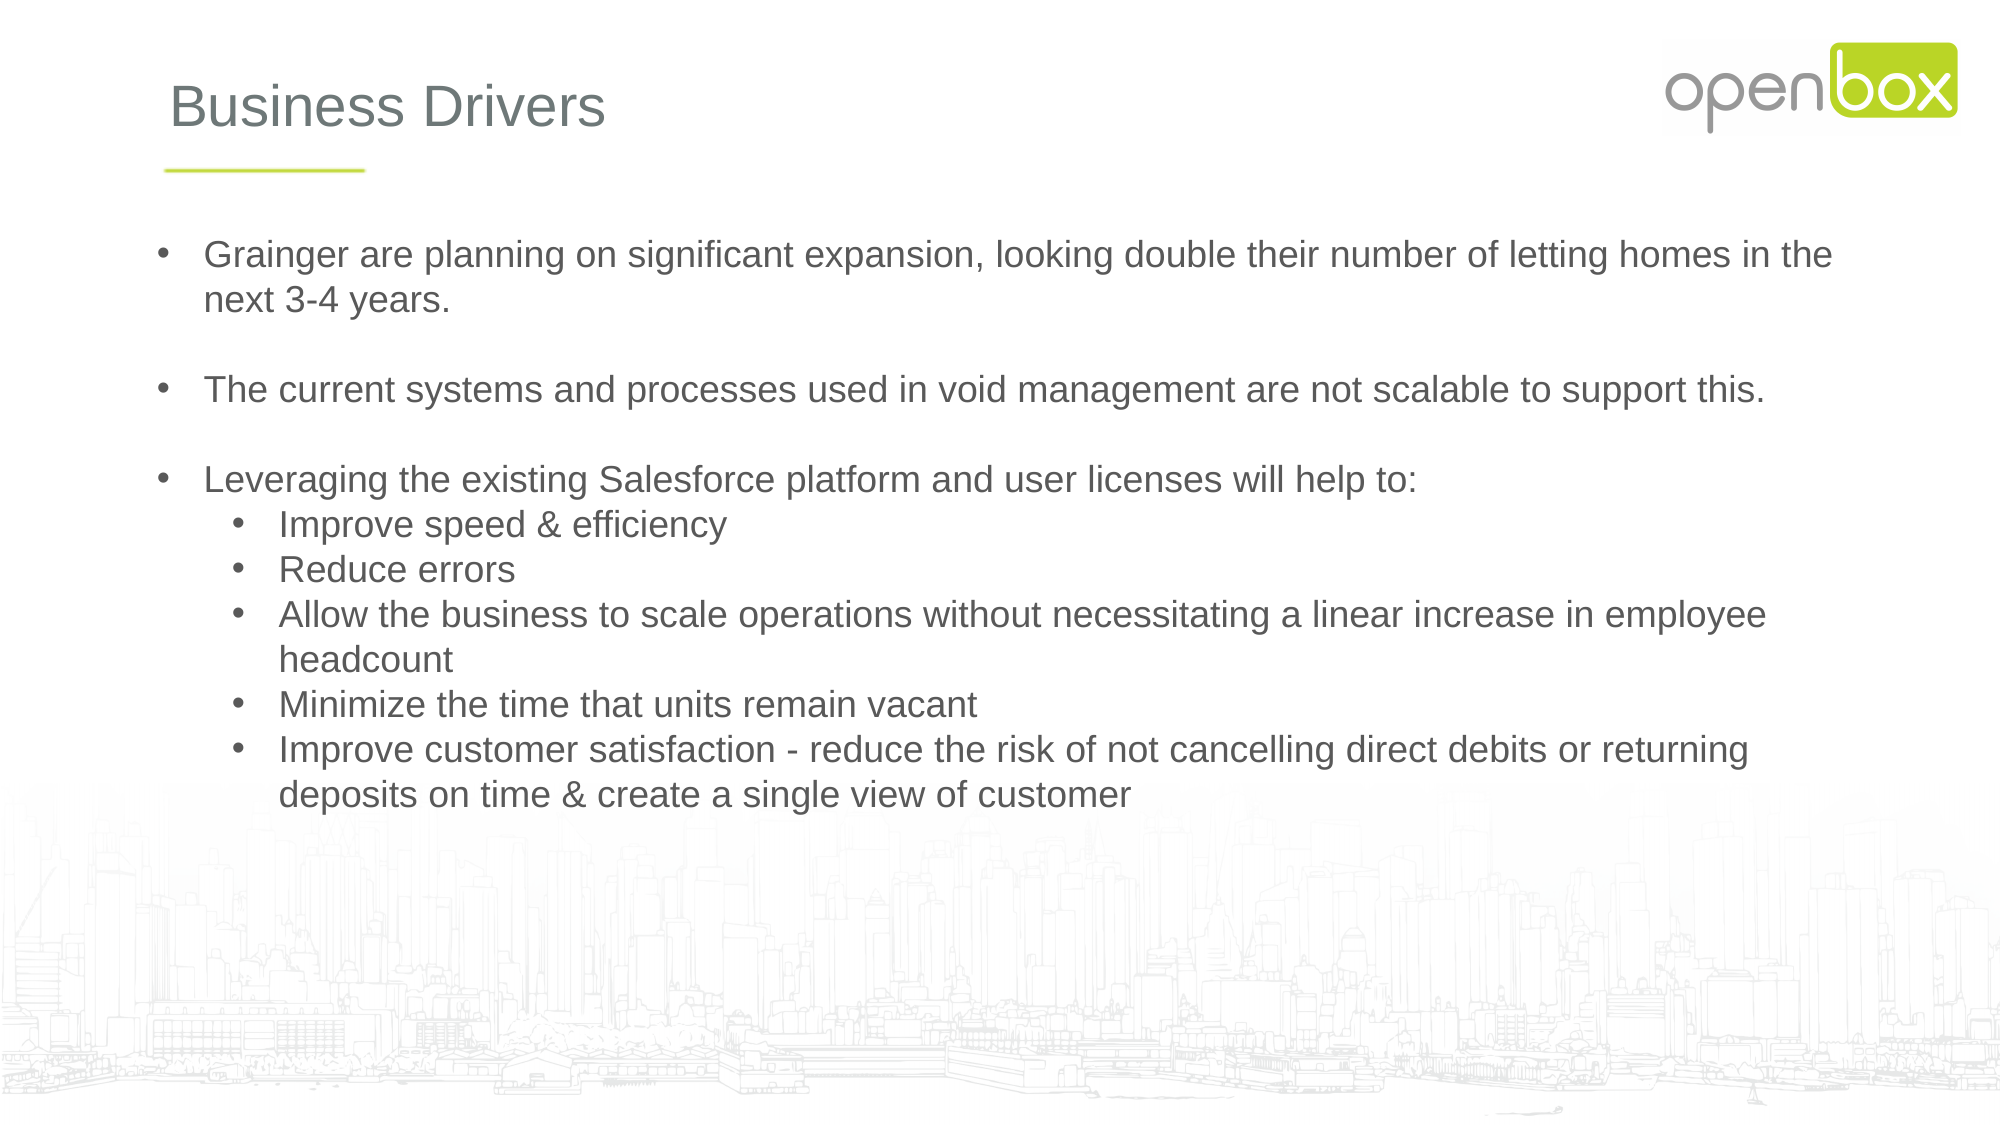

Business Drivers
Grainger are planning on significant expansion, looking double their number of letting homes in the next 3-4 years.

The current systems and processes used in void management are not scalable to support this.

Leveraging the existing Salesforce platform and user licenses will help to:
Improve speed & efficiency
Reduce errors
Allow the business to scale operations without necessitating a linear increase in employee headcount
Minimize the time that units remain vacant
Improve customer satisfaction - reduce the risk of not cancelling direct debits or returning deposits on time & create a single view of customer